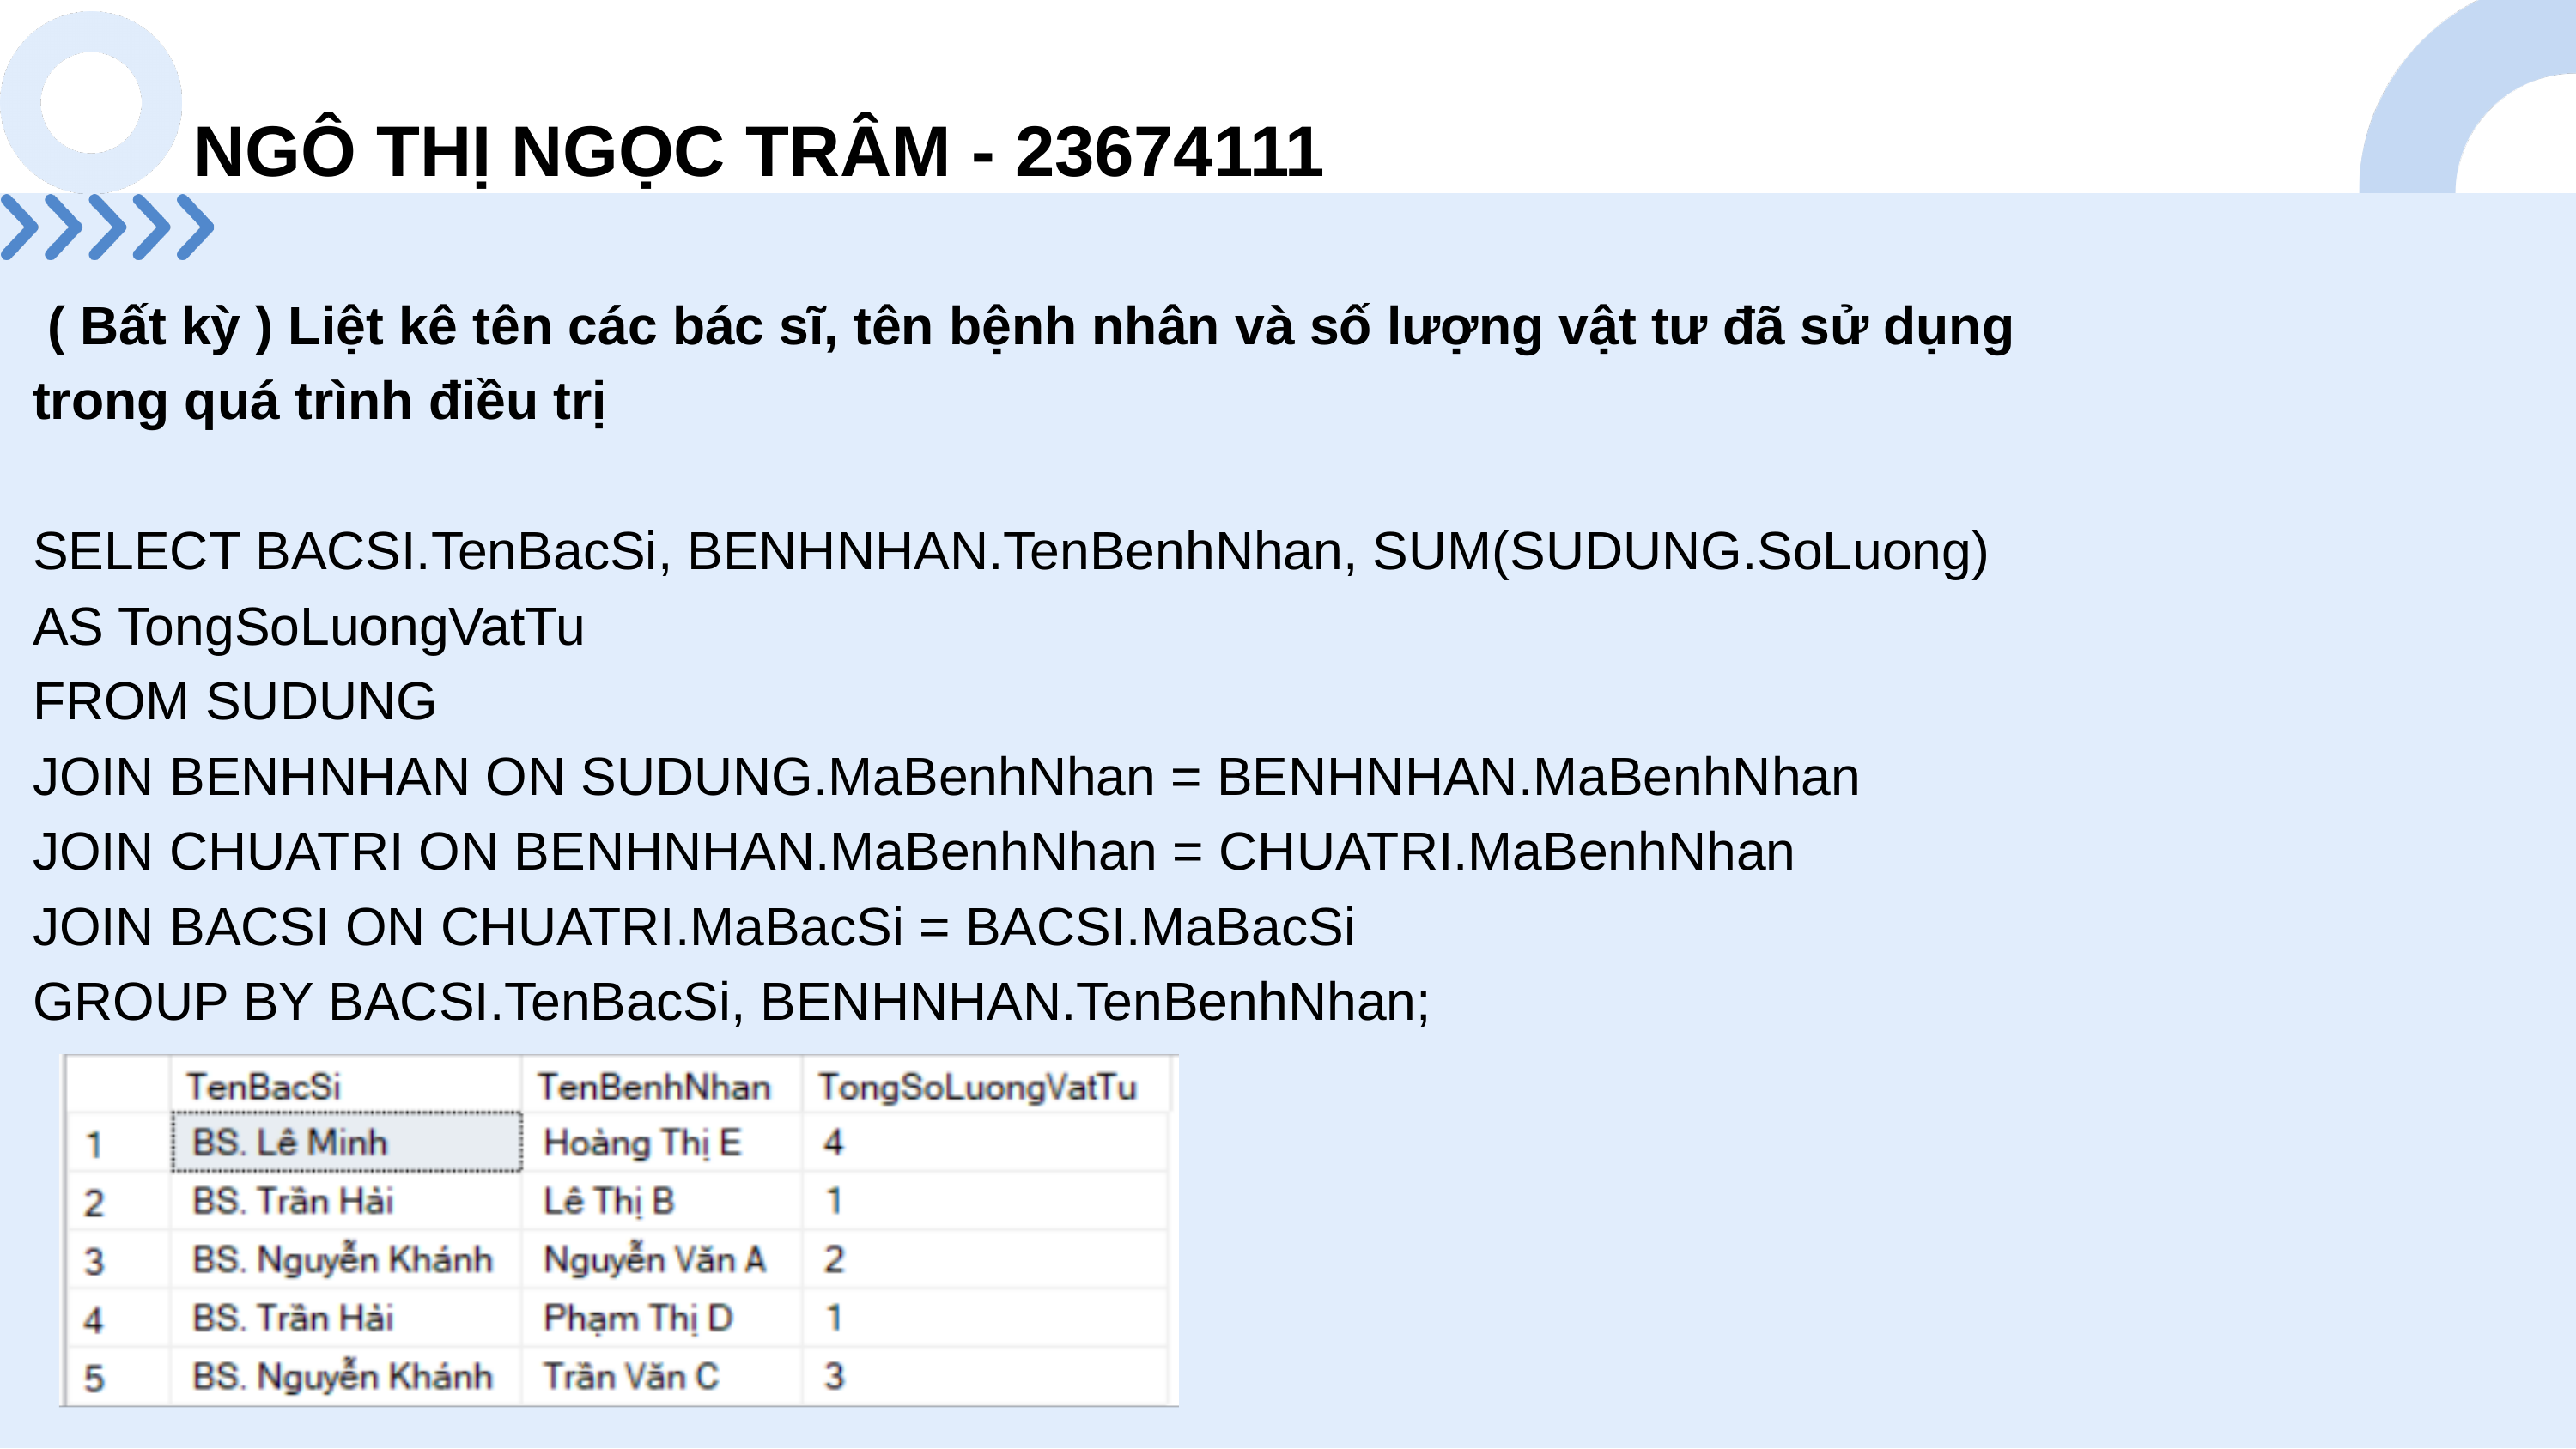

NGÔ THỊ NGỌC TRÂM - 23674111

 ( Bất kỳ ) Liệt kê tên các bác sĩ, tên bệnh nhân và số lượng vật tư đã sử dụng trong quá trình điều trị

SELECT BACSI.TenBacSi, BENHNHAN.TenBenhNhan, SUM(SUDUNG.SoLuong) AS TongSoLuongVatTu
FROM SUDUNG
JOIN BENHNHAN ON SUDUNG.MaBenhNhan = BENHNHAN.MaBenhNhan
JOIN CHUATRI ON BENHNHAN.MaBenhNhan = CHUATRI.MaBenhNhan
JOIN BACSI ON CHUATRI.MaBacSi = BACSI.MaBacSi
GROUP BY BACSI.TenBacSi, BENHNHAN.TenBenhNhan;